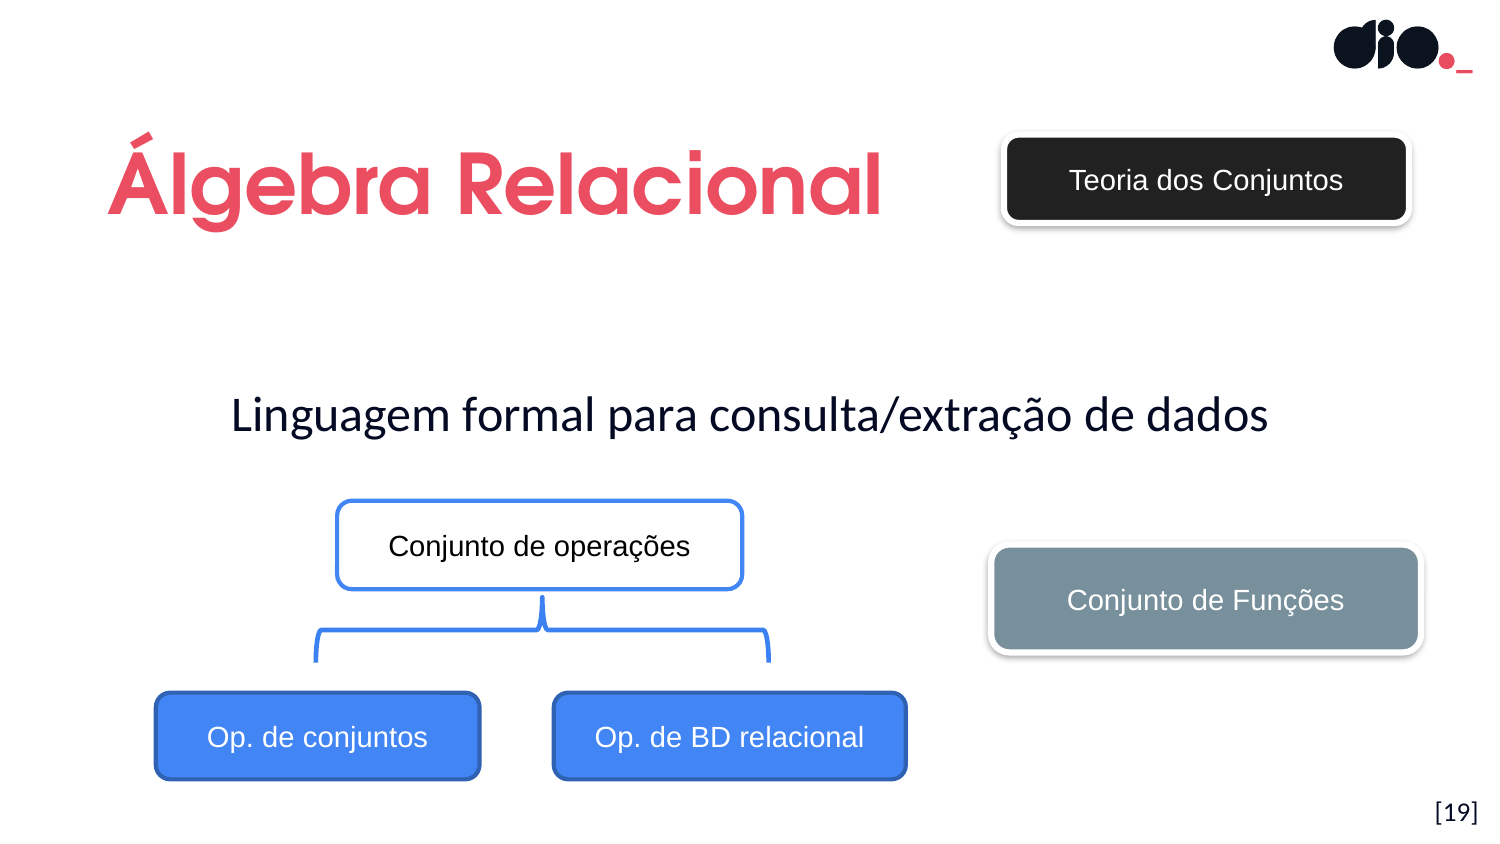

Álgebra Relacional
Teoria dos Conjuntos
Linguagem formal para consulta/extração de dados

Conjunto de operações
Conjunto de Funções
Op. de conjuntos
Op. de BD relacional
[19]